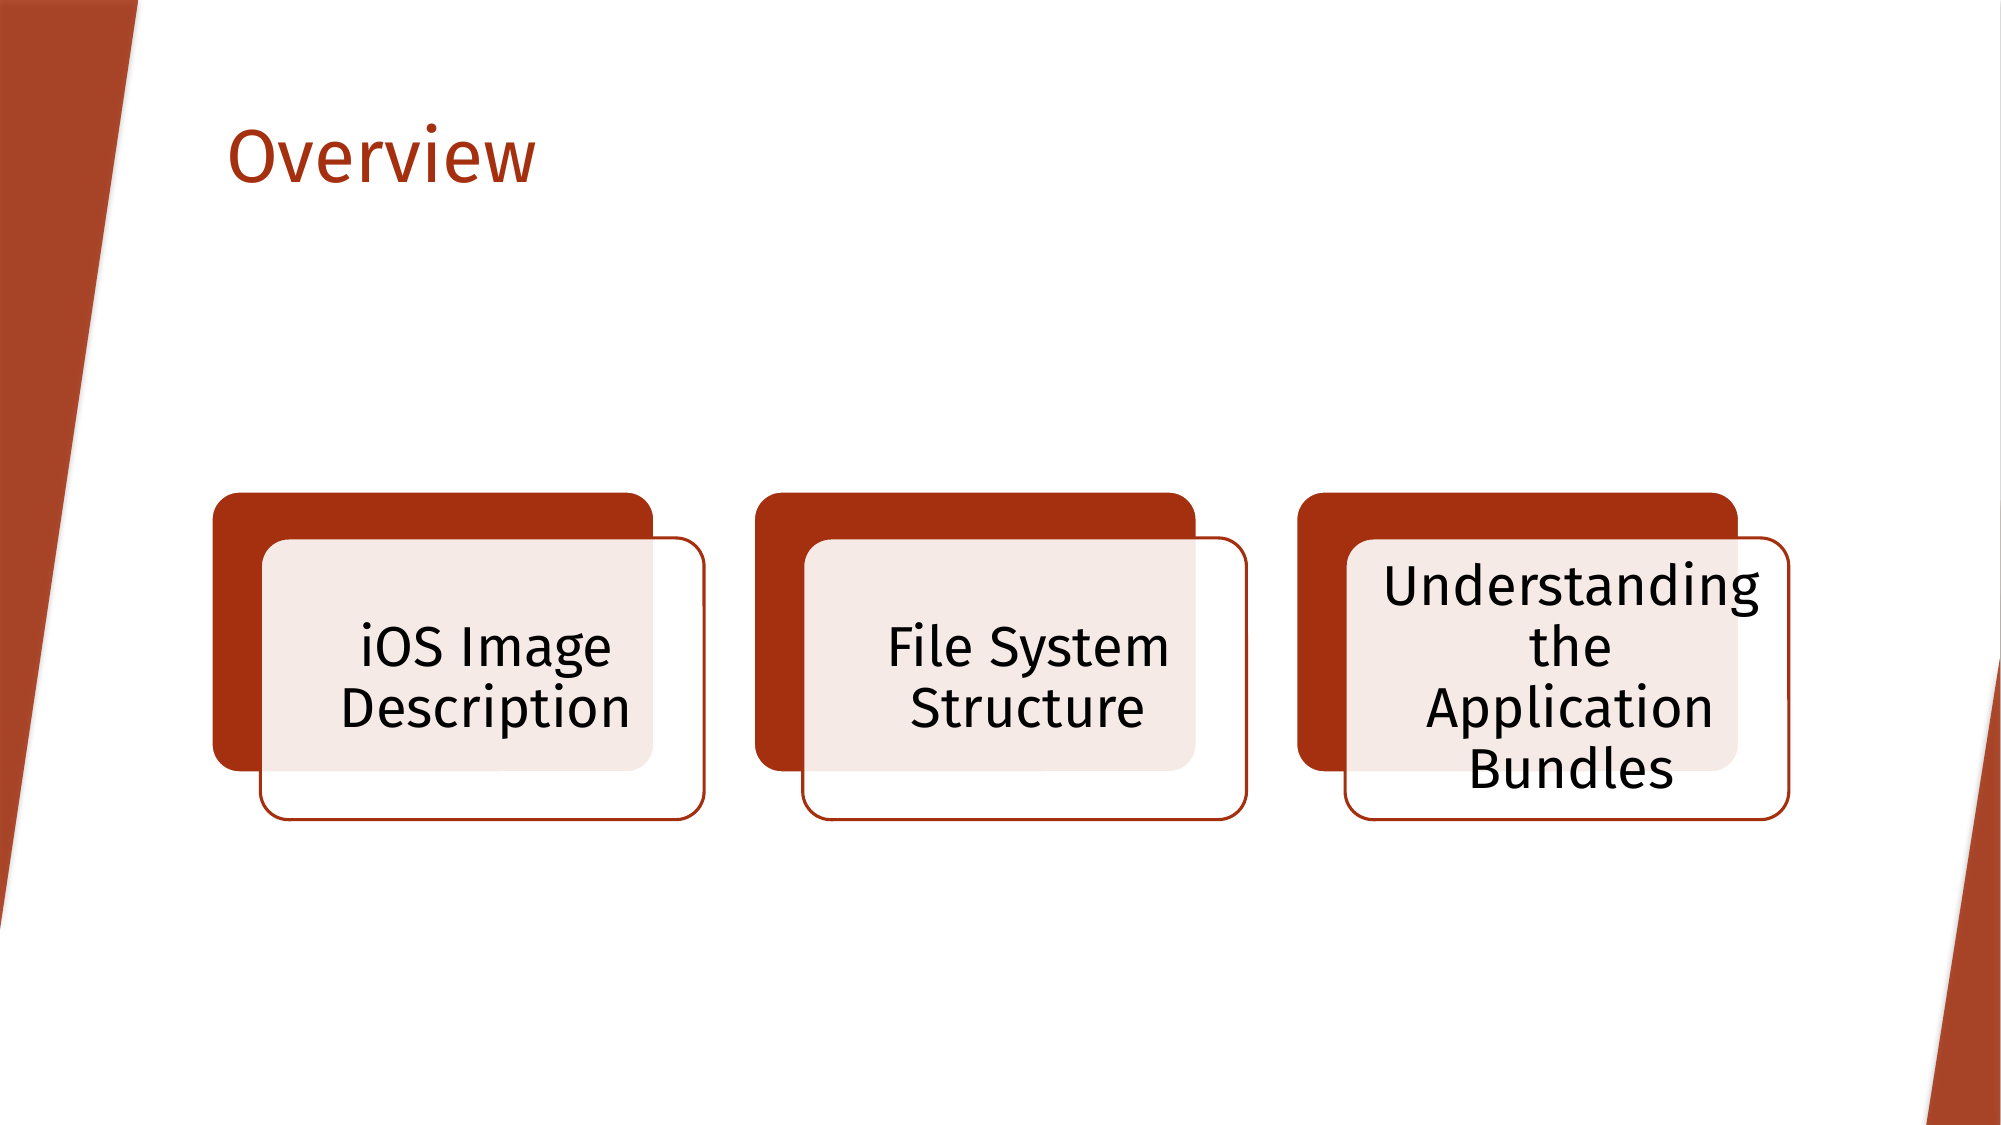

# Overview
iOS Image Description
File System Structure
Understanding the Application Bundles